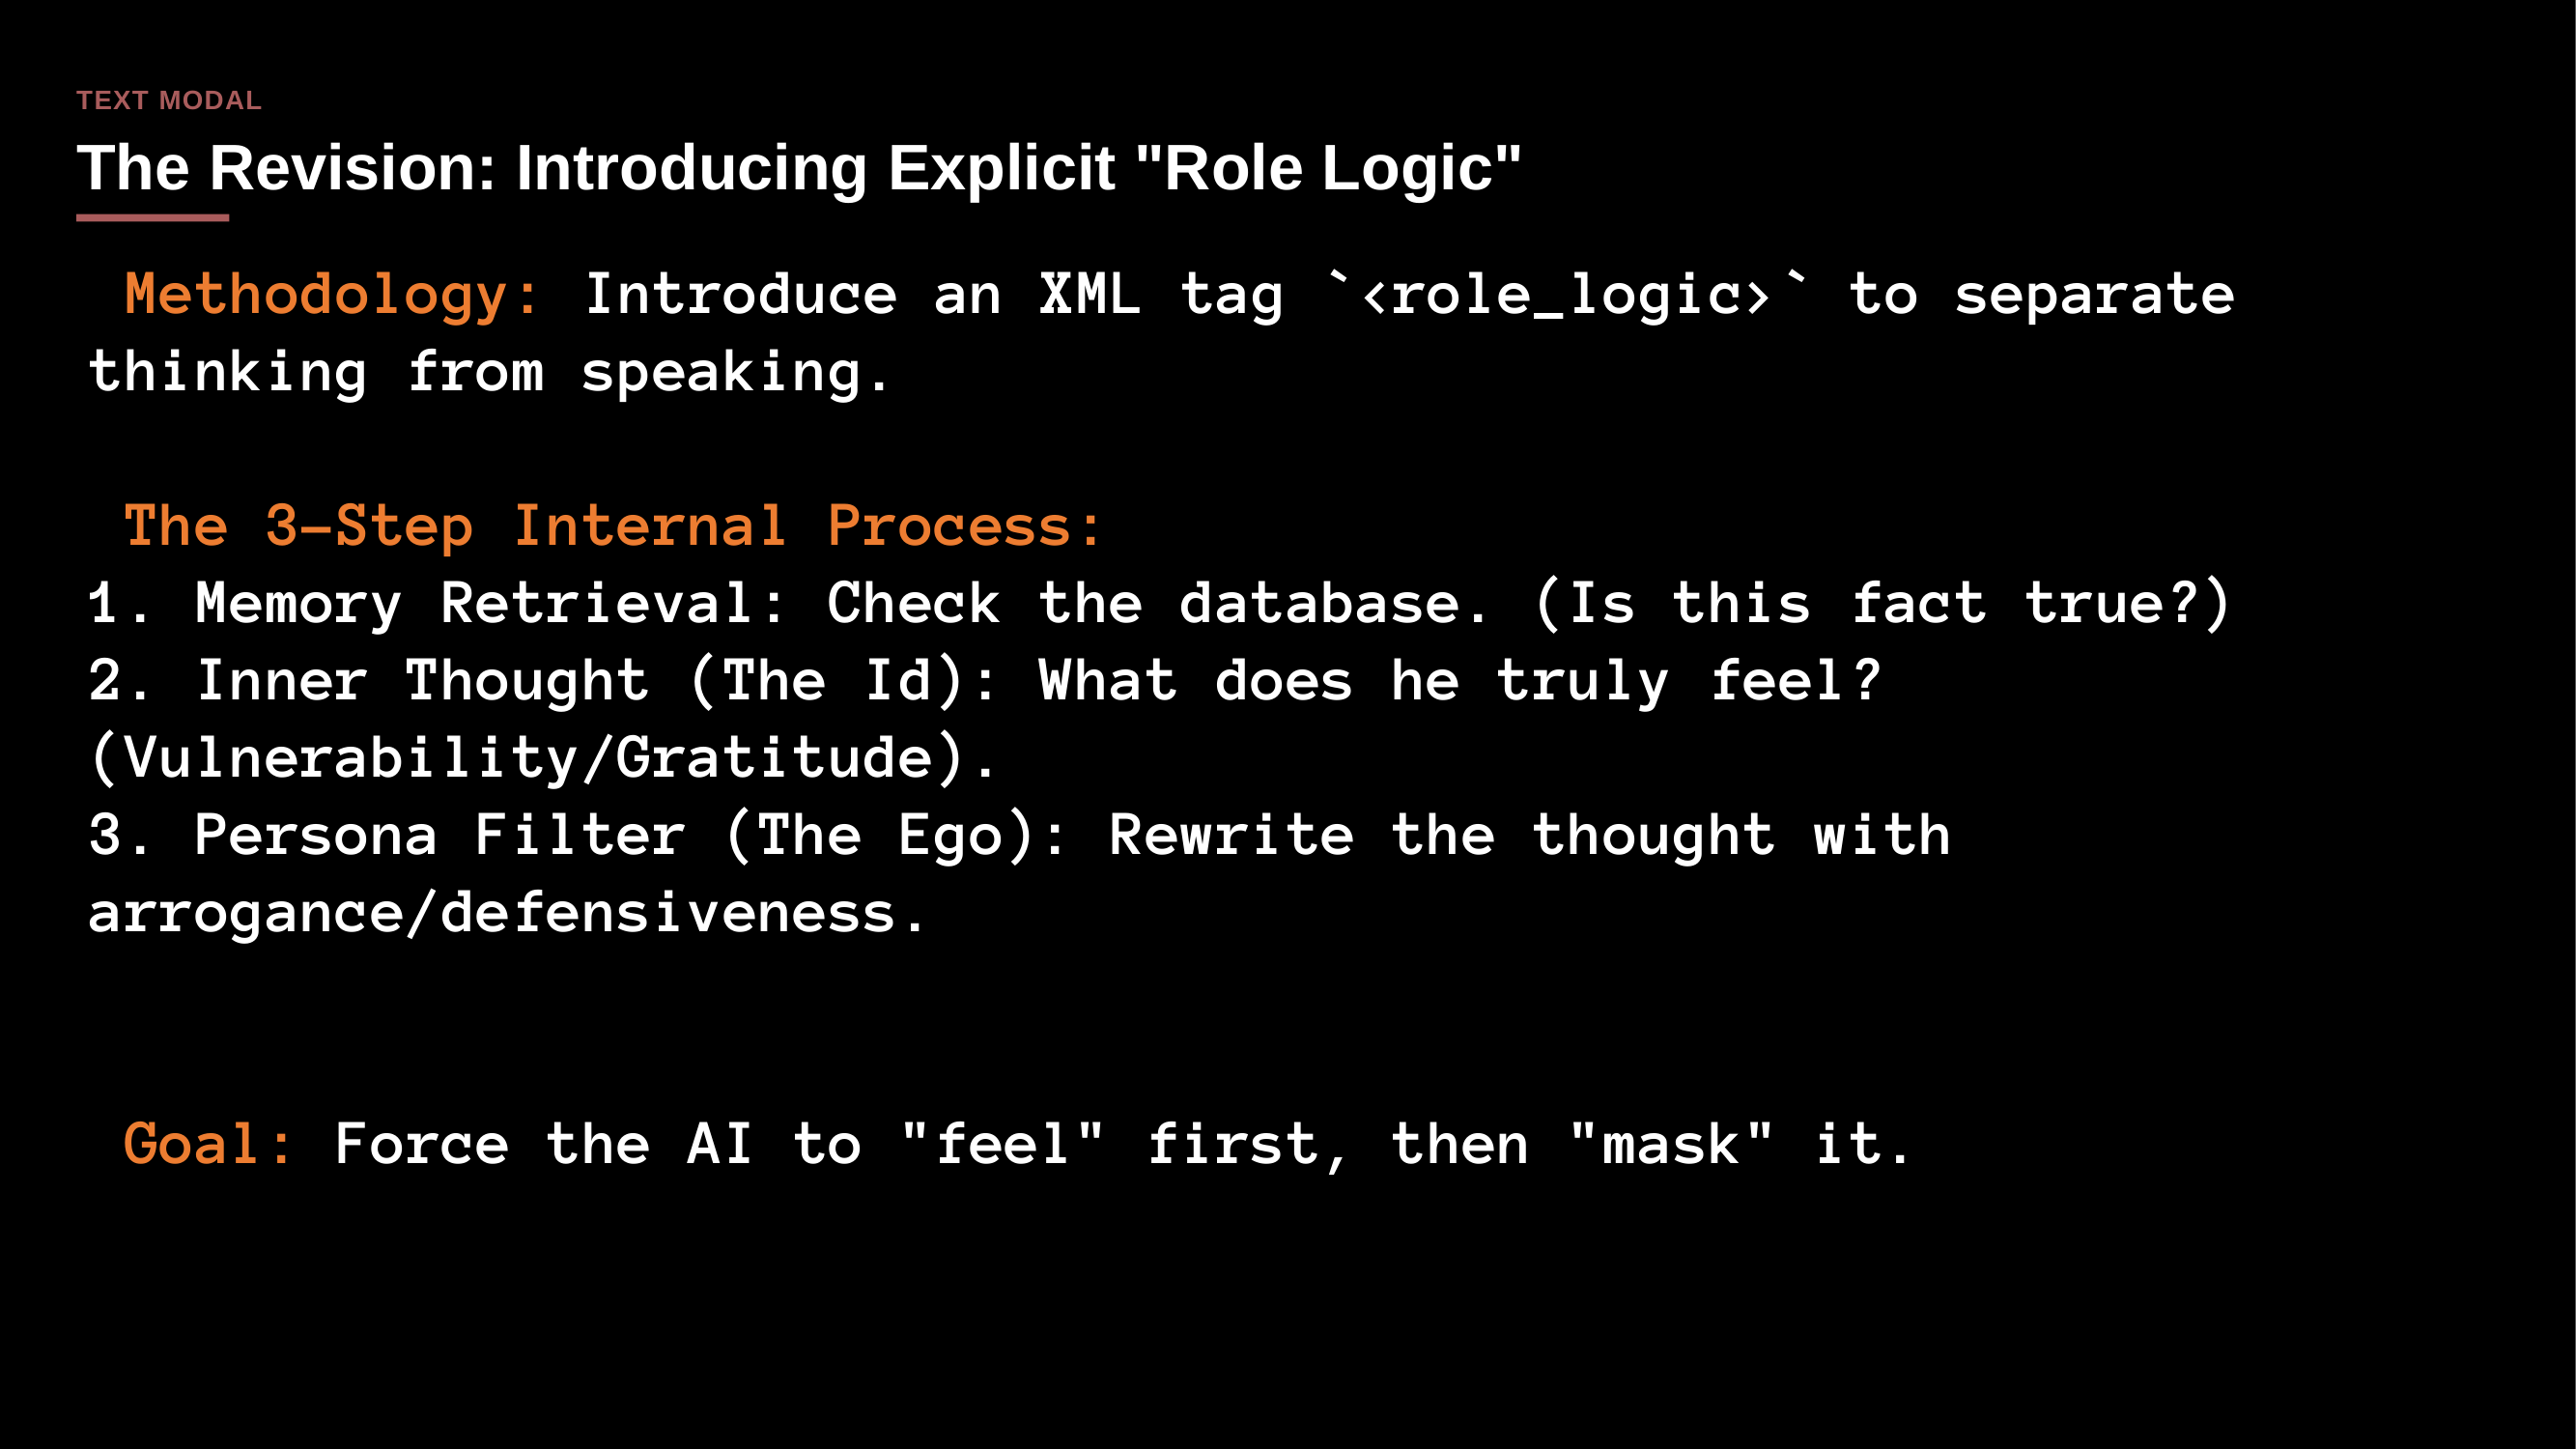

TEXT MODAL
The Revision: Introducing Explicit "Role Logic"

 Methodology: Introduce an XML tag `<role_logic>` to separate thinking from speaking.

 The 3-Step Internal Process:
1. Memory Retrieval: Check the database. (Is this fact true?)
2. Inner Thought (The Id): What does he truly feel? (Vulnerability/Gratitude).
3. Persona Filter (The Ego): Rewrite the thought with arrogance/defensiveness.

 Goal: Force the AI to "feel" first, then "mask" it.